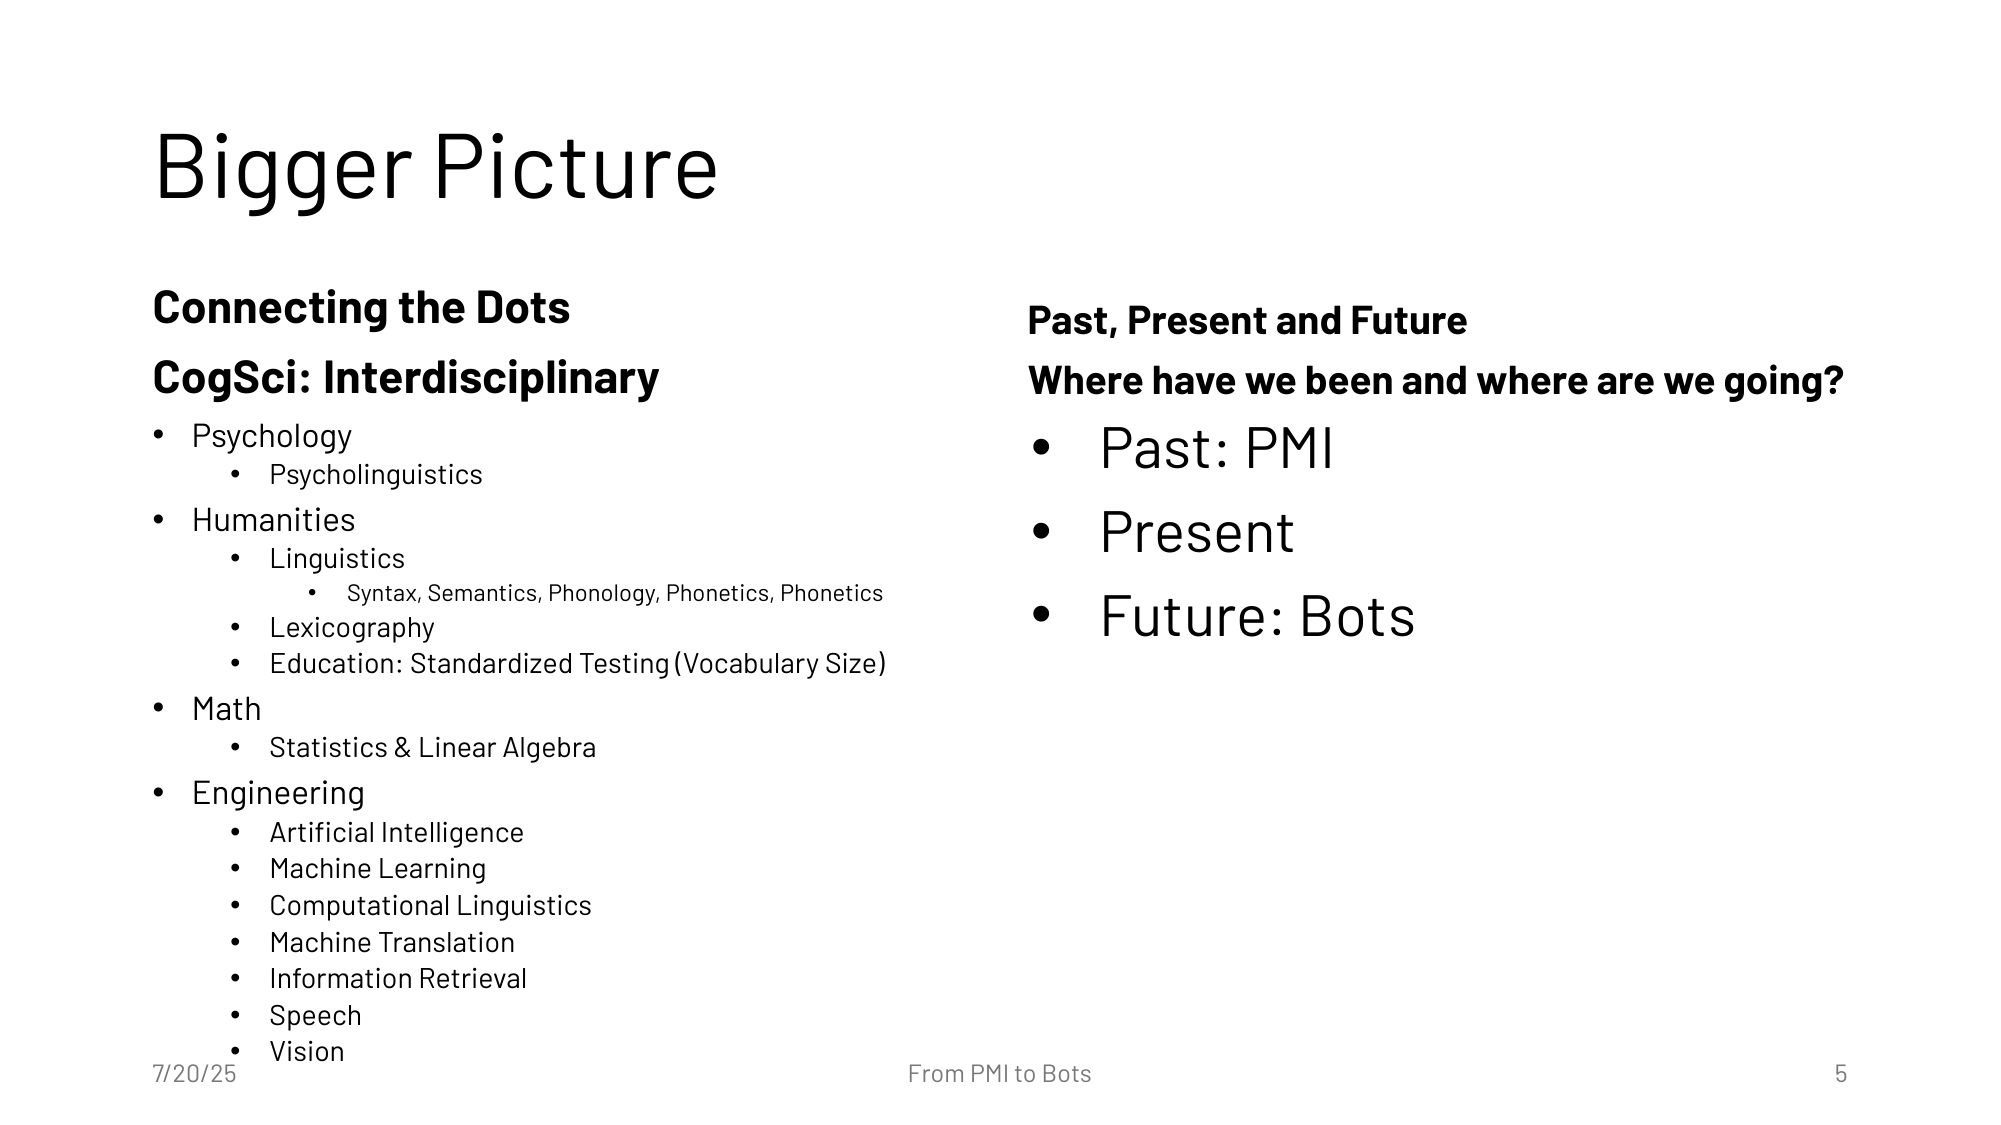

# Bigger Picture
Connecting the Dots
CogSci: Interdisciplinary
Past, Present and Future
Where have we been and where are we going?
Psychology
Psycholinguistics
Humanities
Linguistics
Syntax, Semantics, Phonology, Phonetics, Phonetics
Lexicography
Education: Standardized Testing (Vocabulary Size)
Math
Statistics & Linear Algebra
Engineering
Artificial Intelligence
Machine Learning
Computational Linguistics
Machine Translation
Information Retrieval
Speech
Vision
Past: PMI
Present
Future: Bots
7/20/25
From PMI to Bots
5